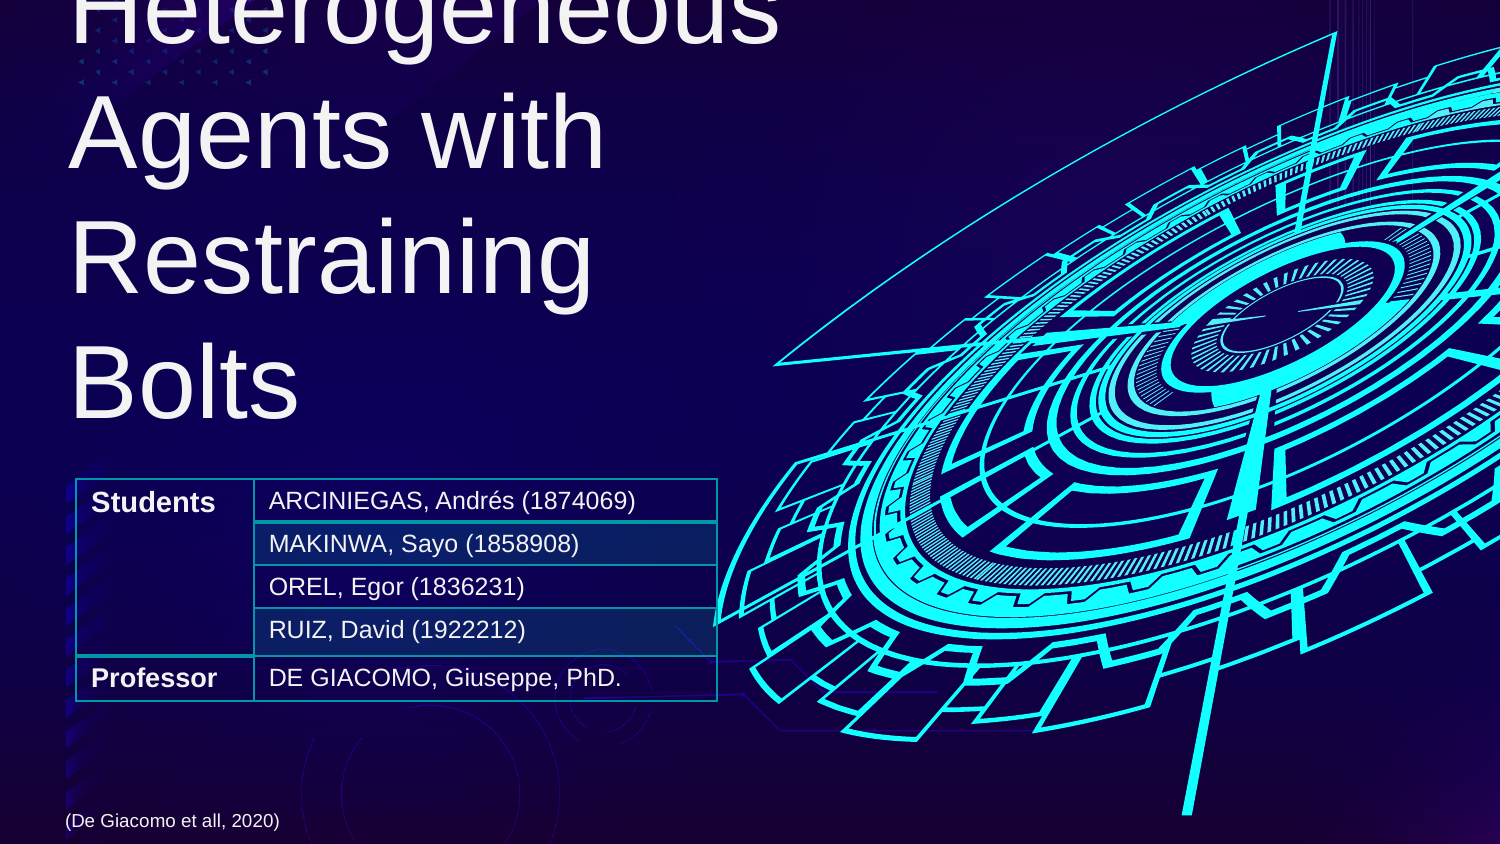

# Imitation Learning over Heterogeneous Agents with Restraining Bolts
| Students | ARCINIEGAS, Andrés (1874069) |
| --- | --- |
|  | MAKINWA, Sayo (1858908) |
|  | OREL, Egor (1836231) |
|  | RUIZ, David (1922212) |
| Professor | DE GIACOMO, Giuseppe, PhD. |
(De Giacomo et all, 2020)